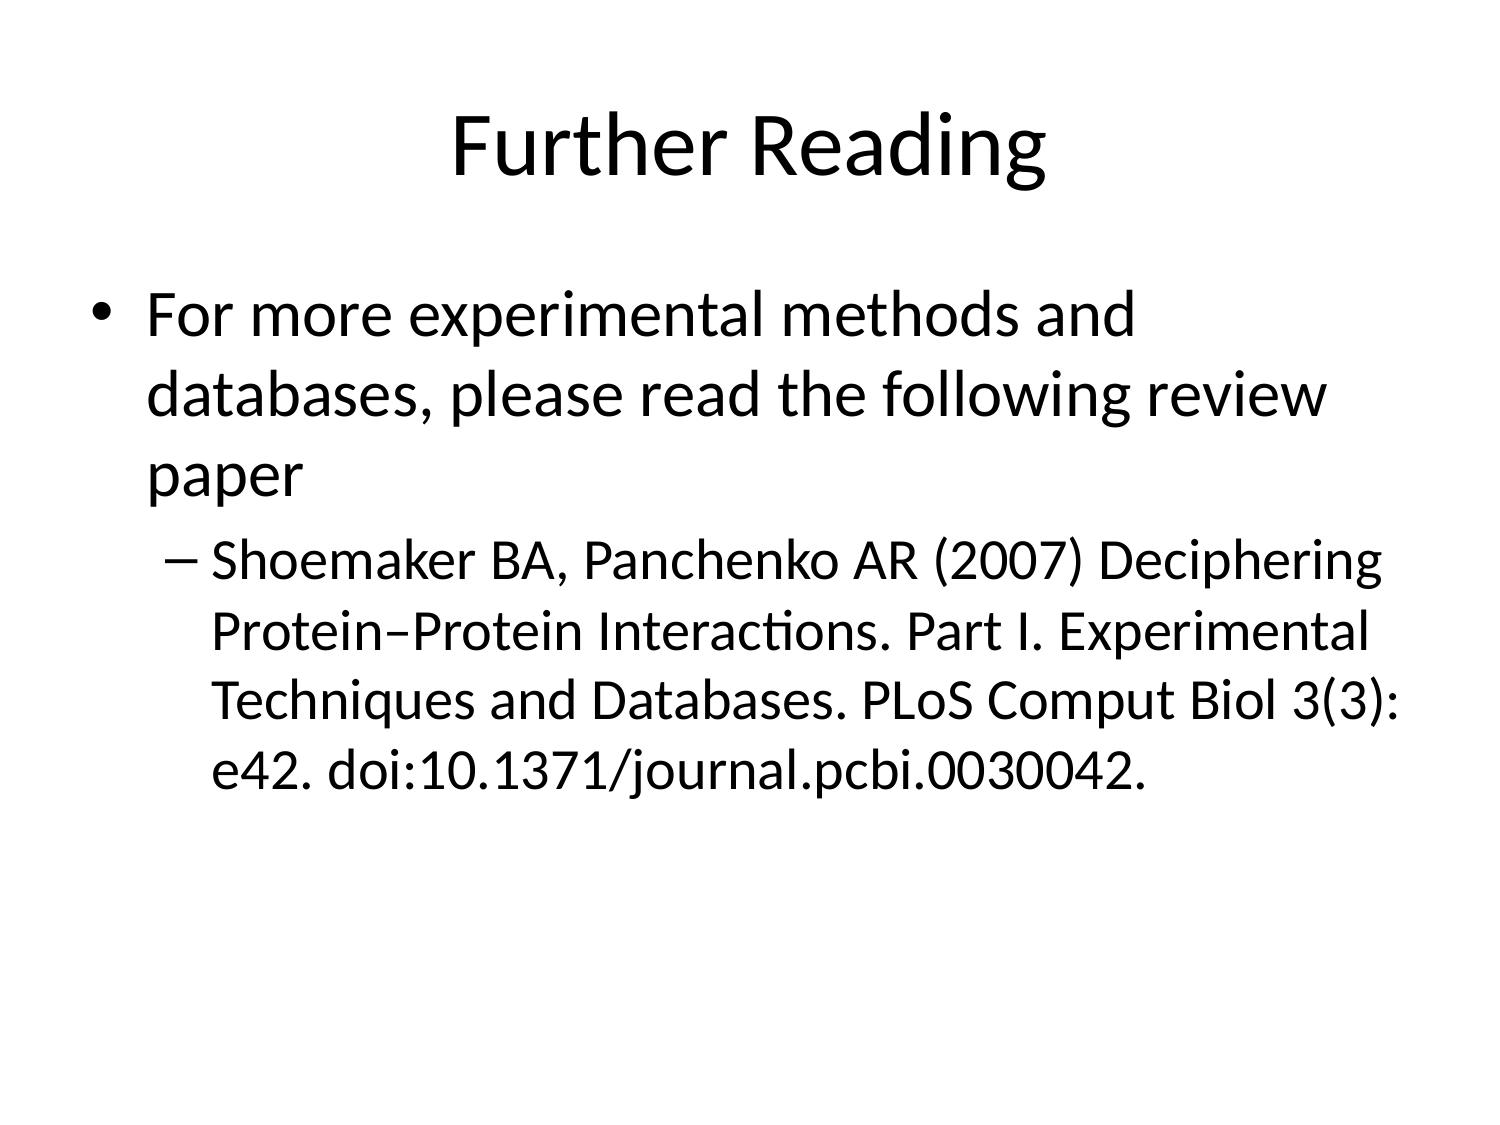

# Further Reading
For more experimental methods and databases, please read the following review paper
Shoemaker BA, Panchenko AR (2007) Deciphering Protein–Protein Interactions. Part I. Experimental Techniques and Databases. PLoS Comput Biol 3(3): e42. doi:10.1371/journal.pcbi.0030042.